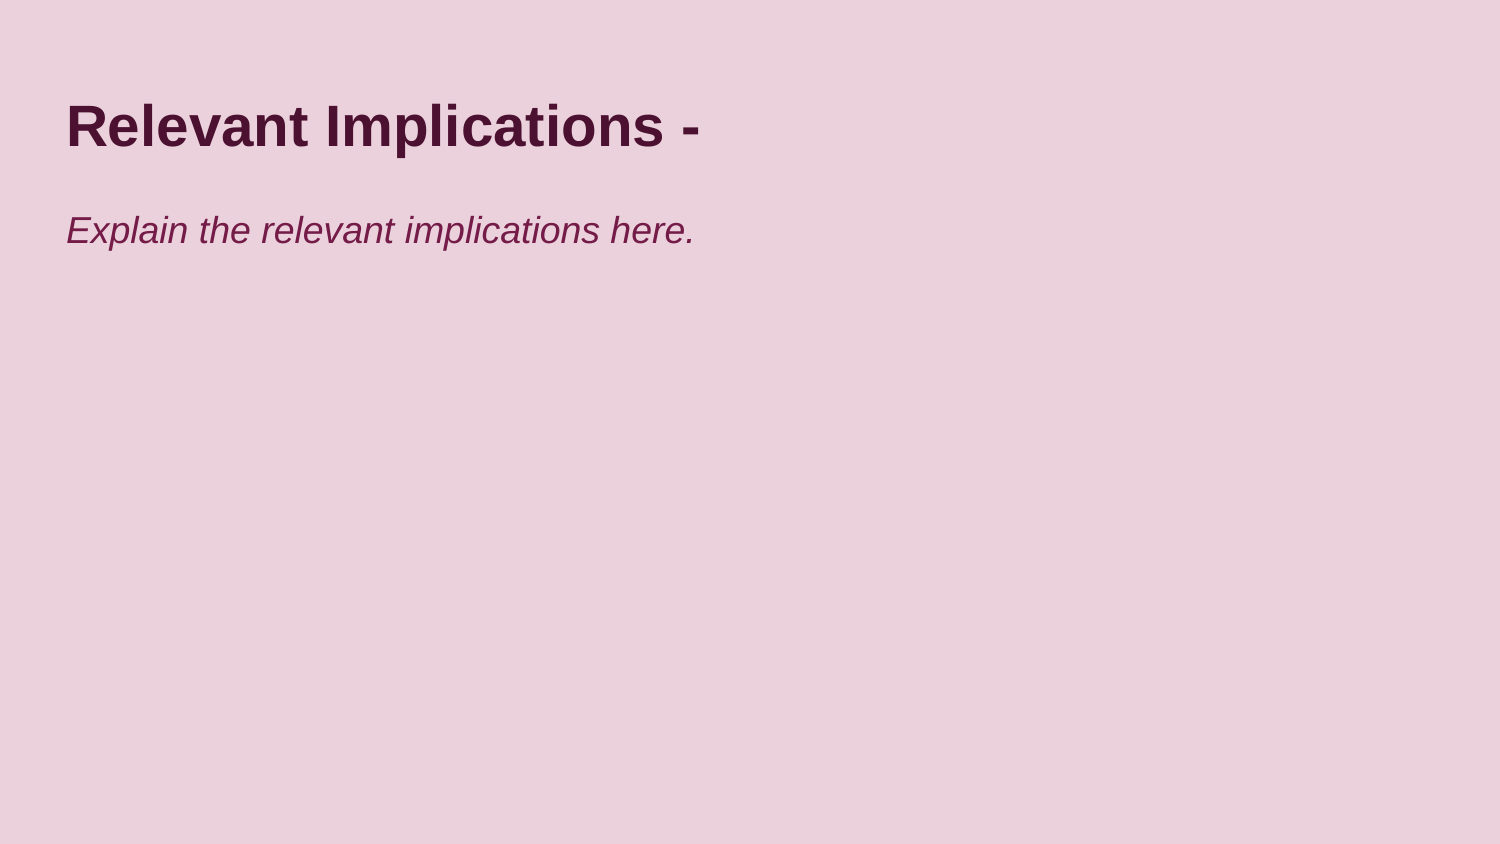

# Relevant Implications -
Explain the relevant implications here.